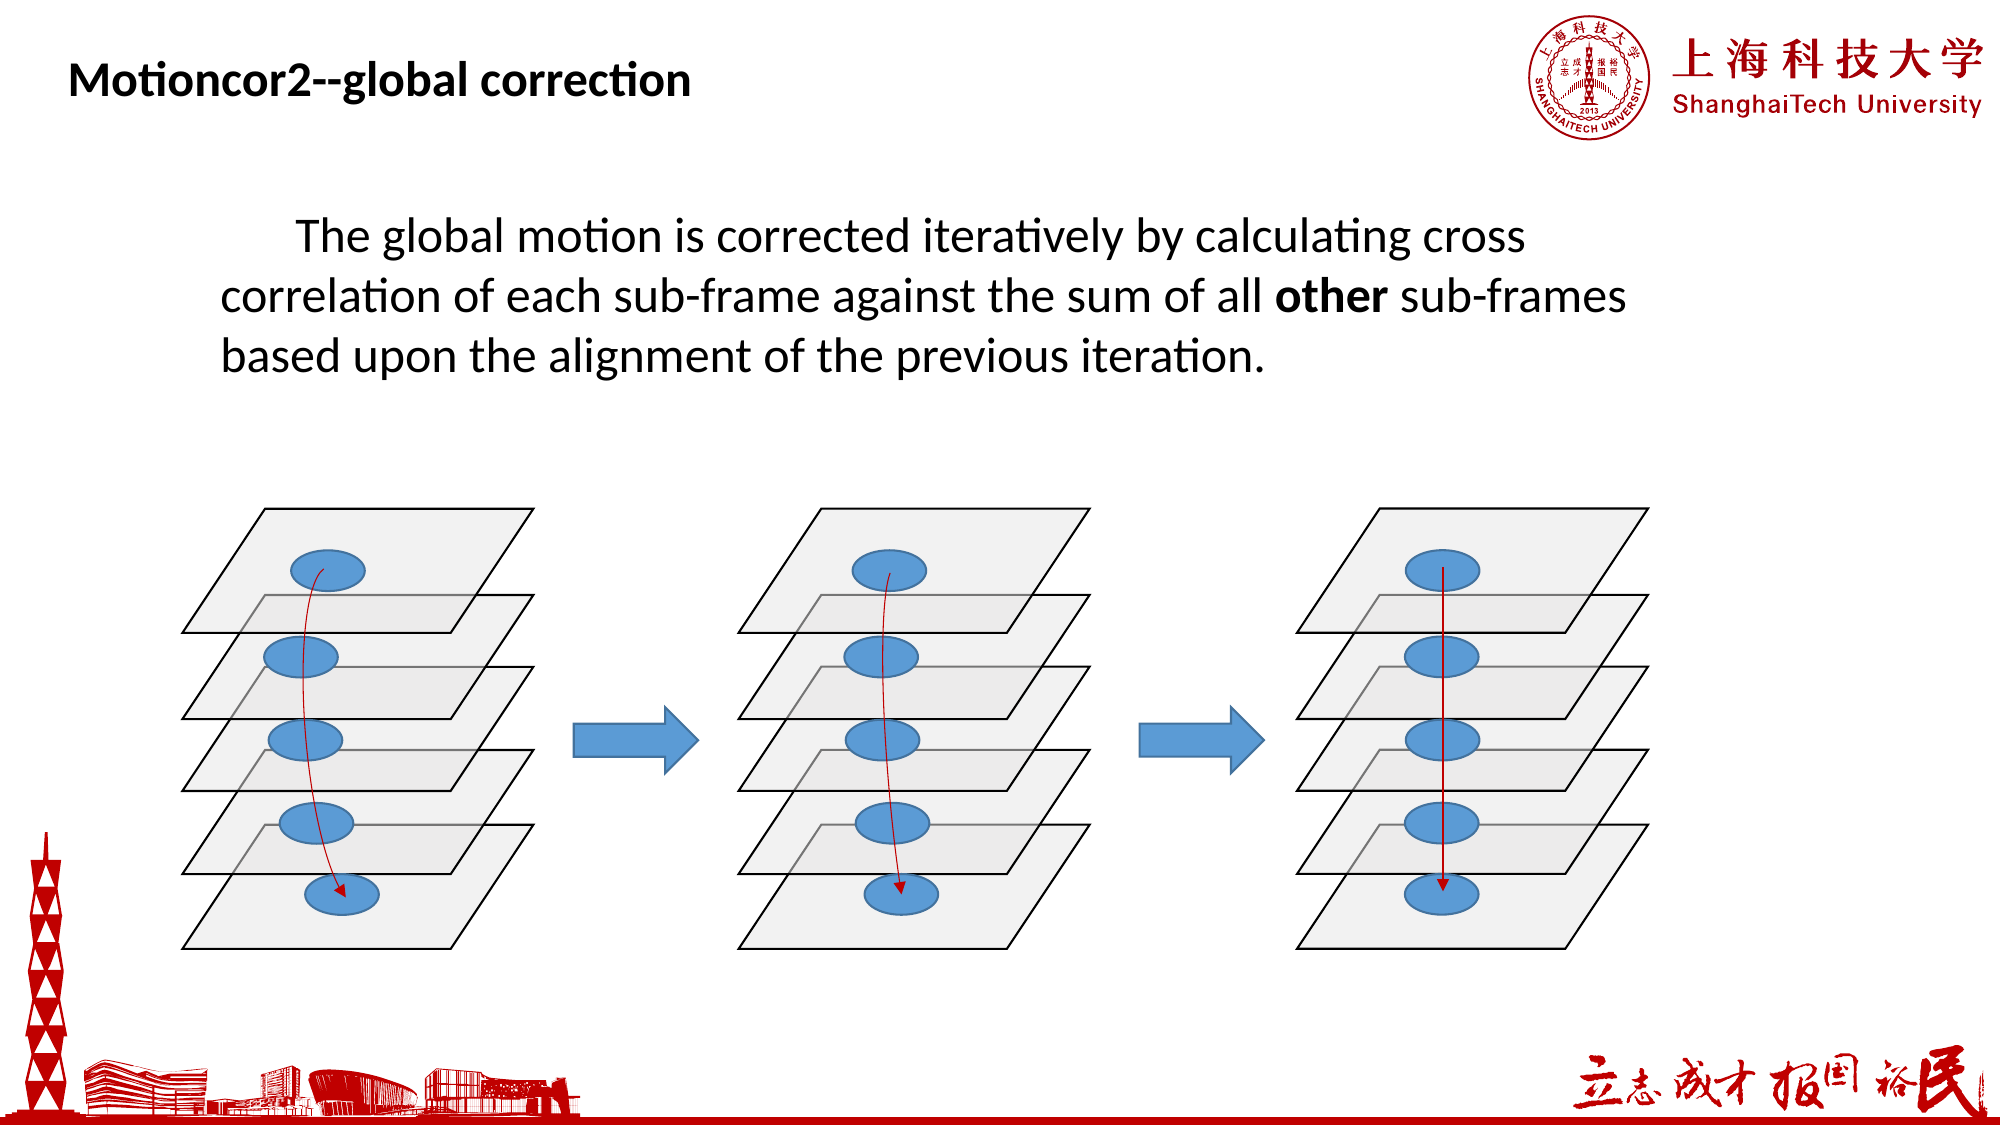

Motioncor2--global correction
The global motion is corrected iteratively by calculating cross correlation of each sub-frame against the sum of all other sub-frames based upon the alignment of the previous iteration.